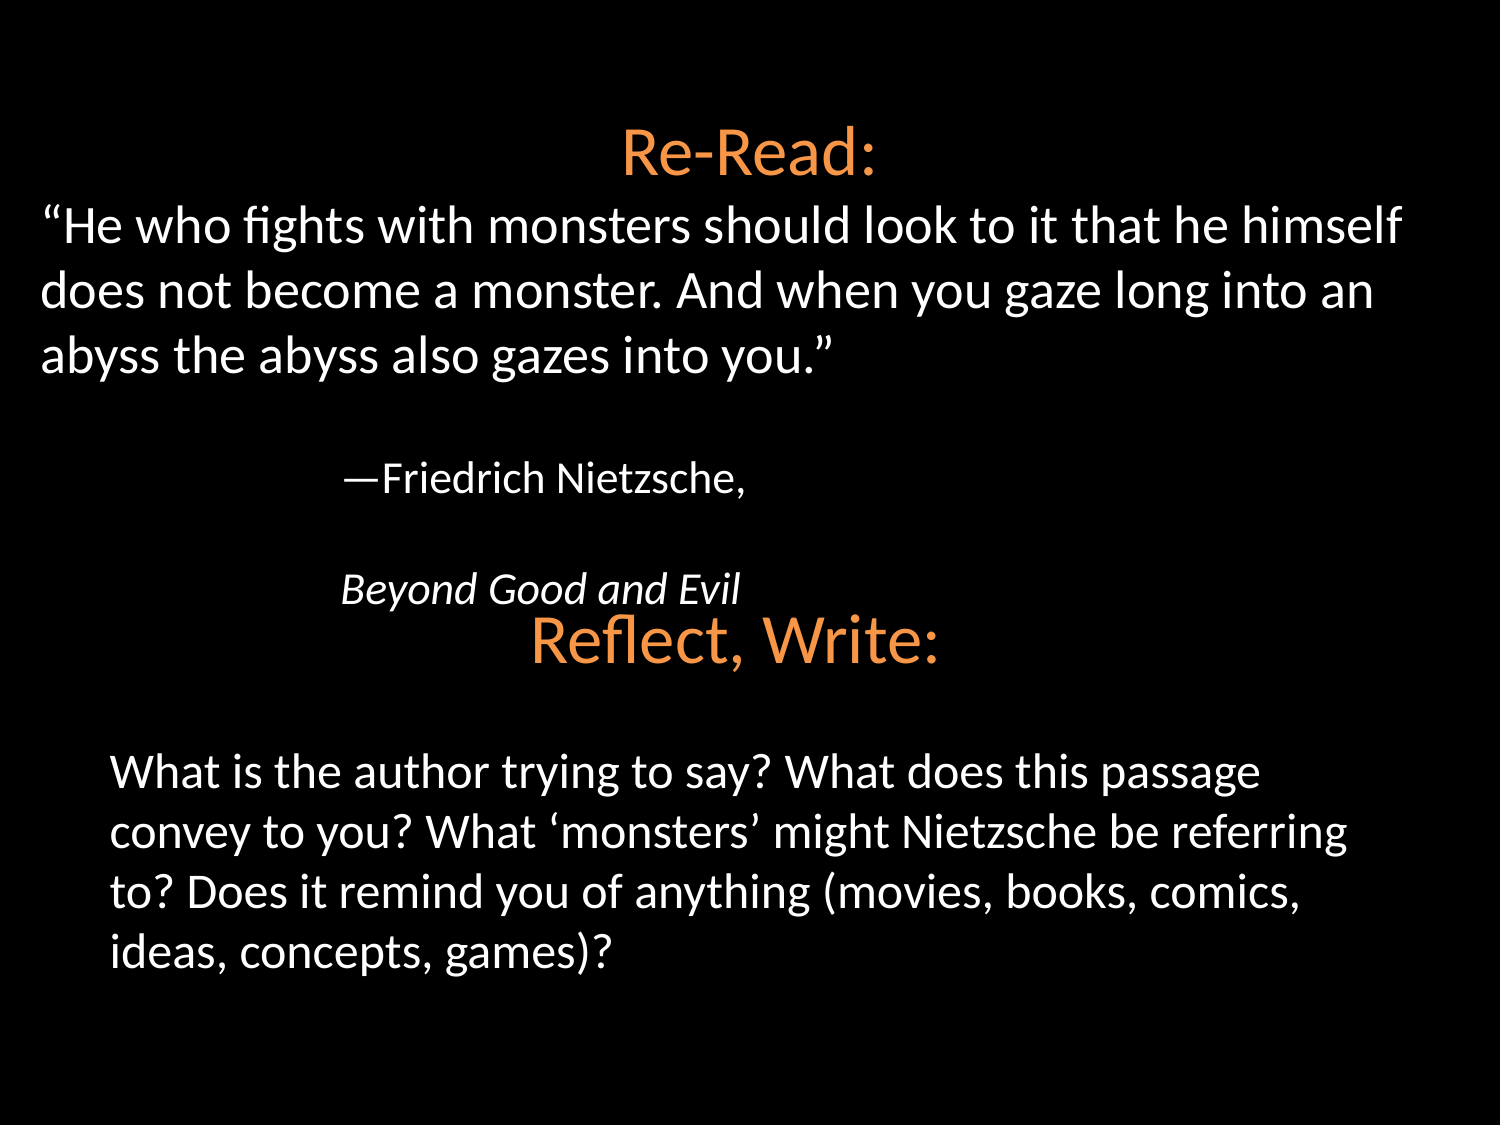

Re-Read:
# “He who fights with monsters should look to it that he himself does not become a monster. And when you gaze long into an abyss the abyss also gazes into you.” —Friedrich Nietzsche, Beyond Good and Evil
Reflect, Write:
What is the author trying to say? What does this passage convey to you? What ‘monsters’ might Nietzsche be referring to? Does it remind you of anything (movies, books, comics, ideas, concepts, games)?